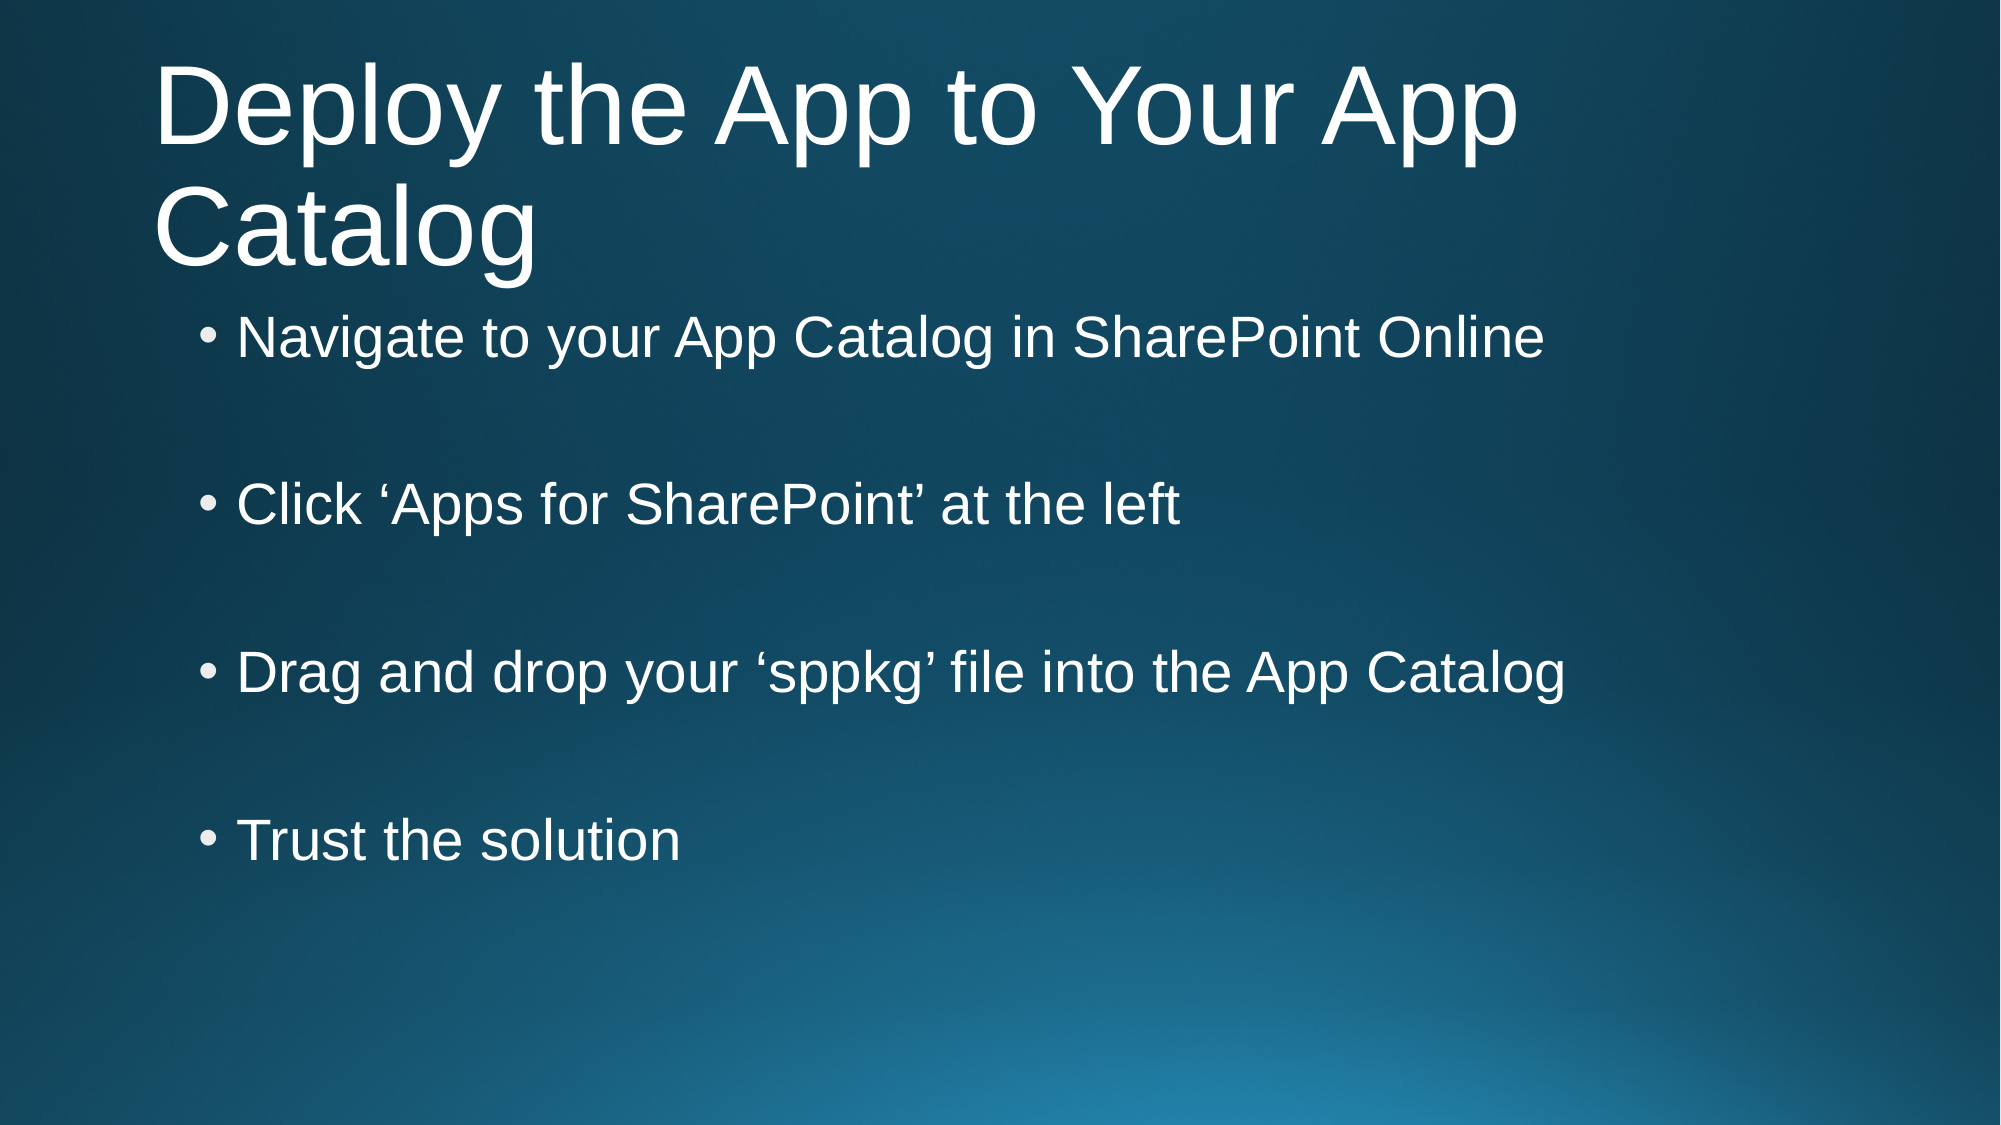

# Deploy the App to Your App Catalog
Navigate to your App Catalog in SharePoint Online

Click ‘Apps for SharePoint’ at the left

Drag and drop your ‘sppkg’ file into the App Catalog

Trust the solution